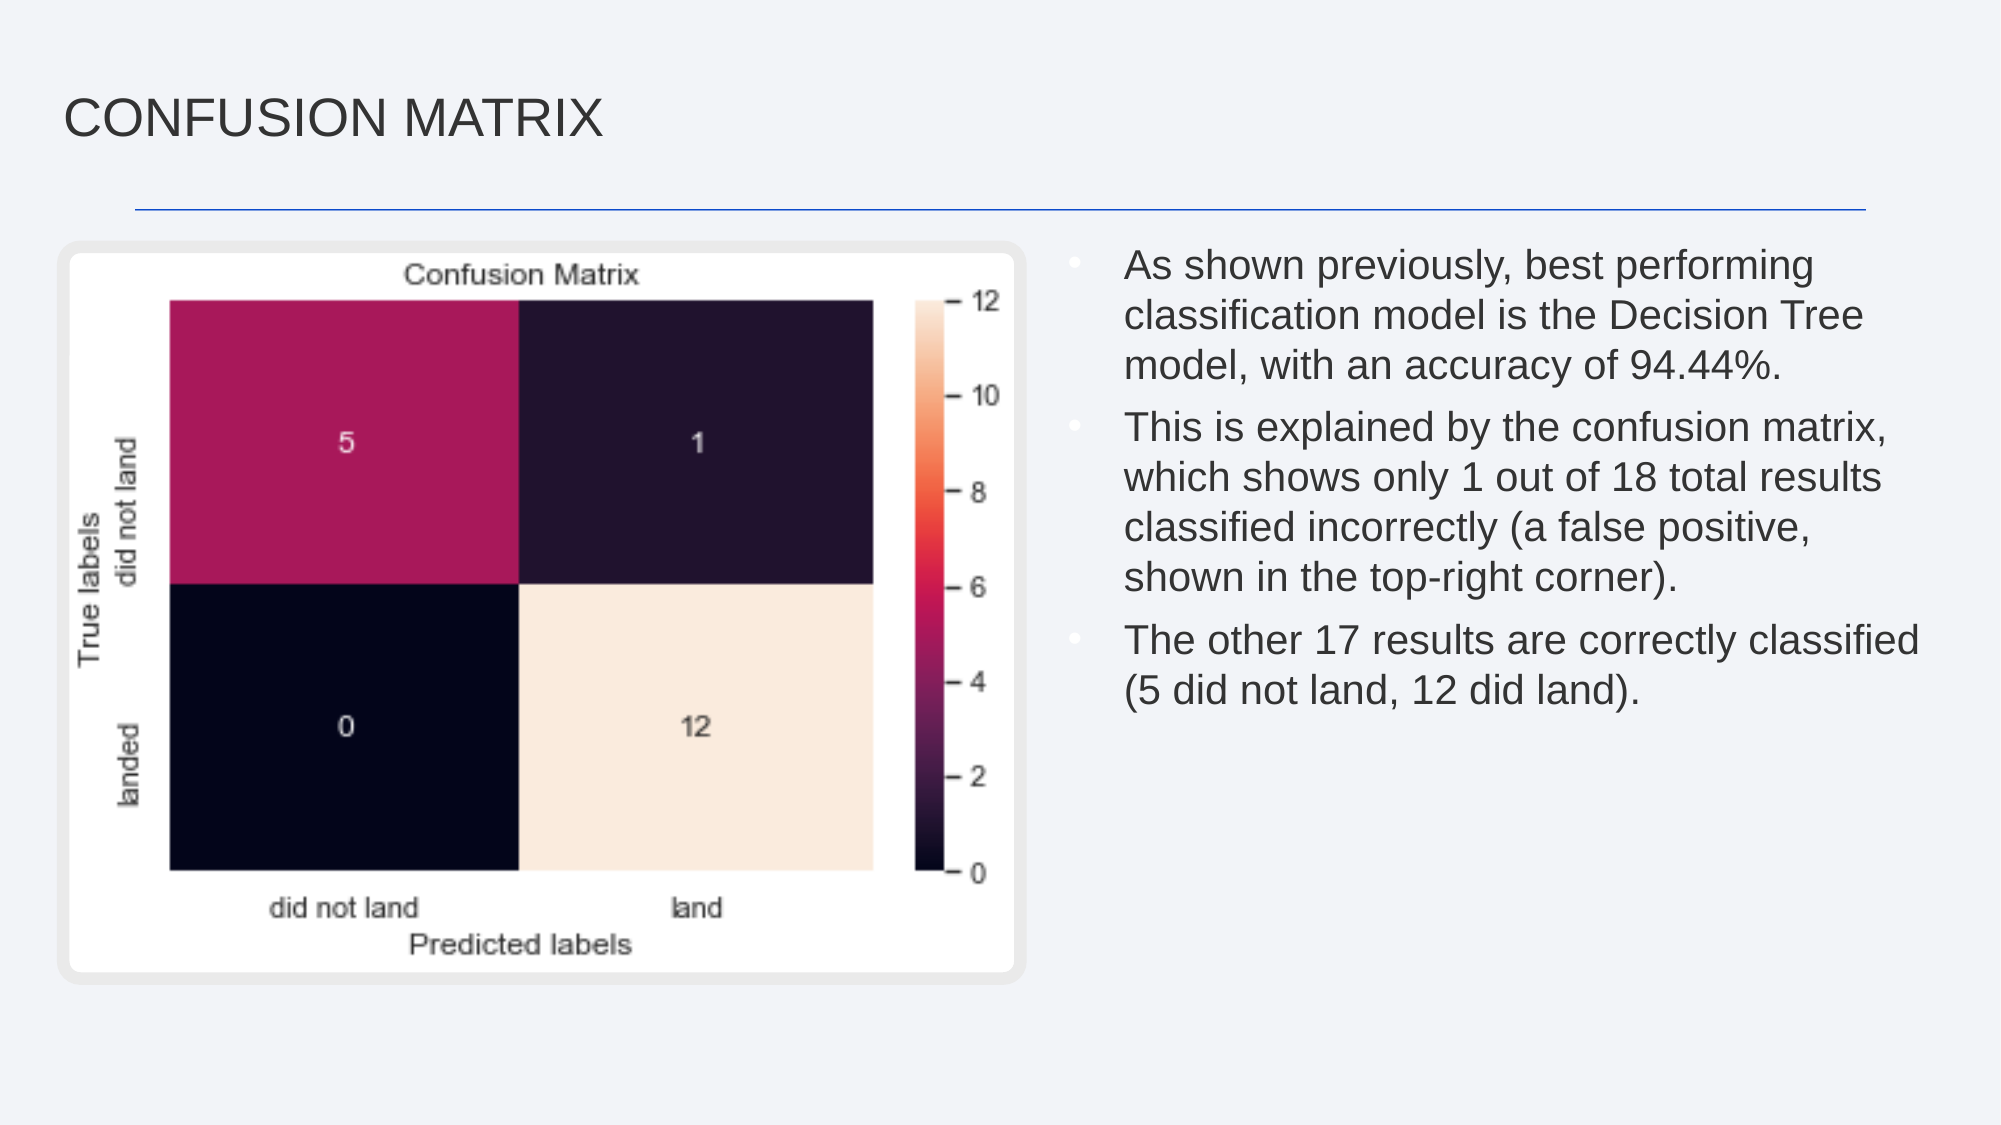

Confusion Matrix
As shown previously, best performing classification model is the Decision Tree model, with an accuracy of 94.44%.
This is explained by the confusion matrix, which shows only 1 out of 18 total results classified incorrectly (a false positive, shown in the top-right corner).
The other 17 results are correctly classified (5 did not land, 12 did land).